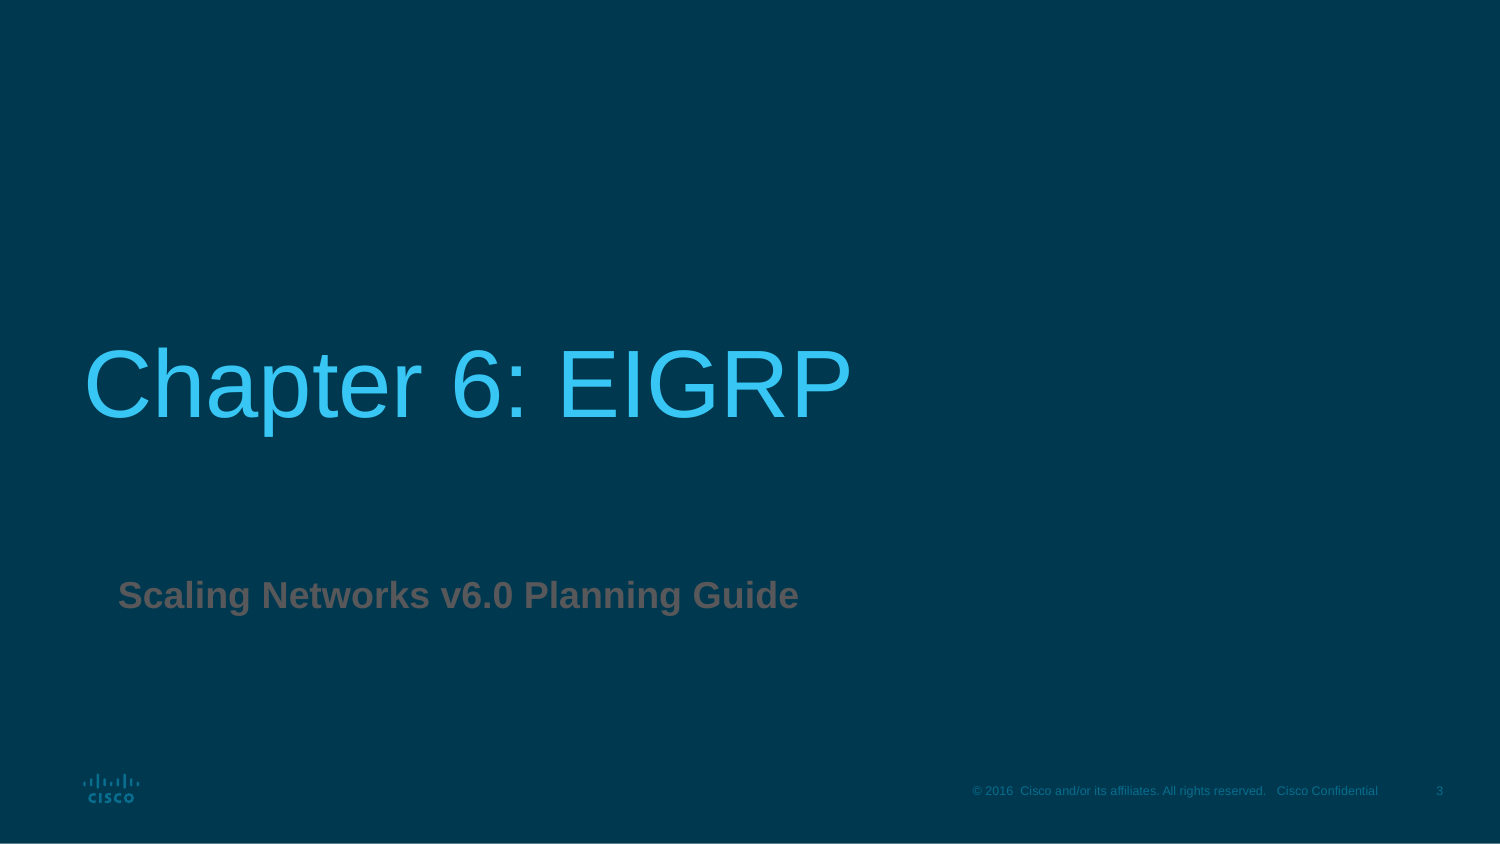

# Chapter 6: EIGRP
Scaling Networks v6.0 Planning Guide